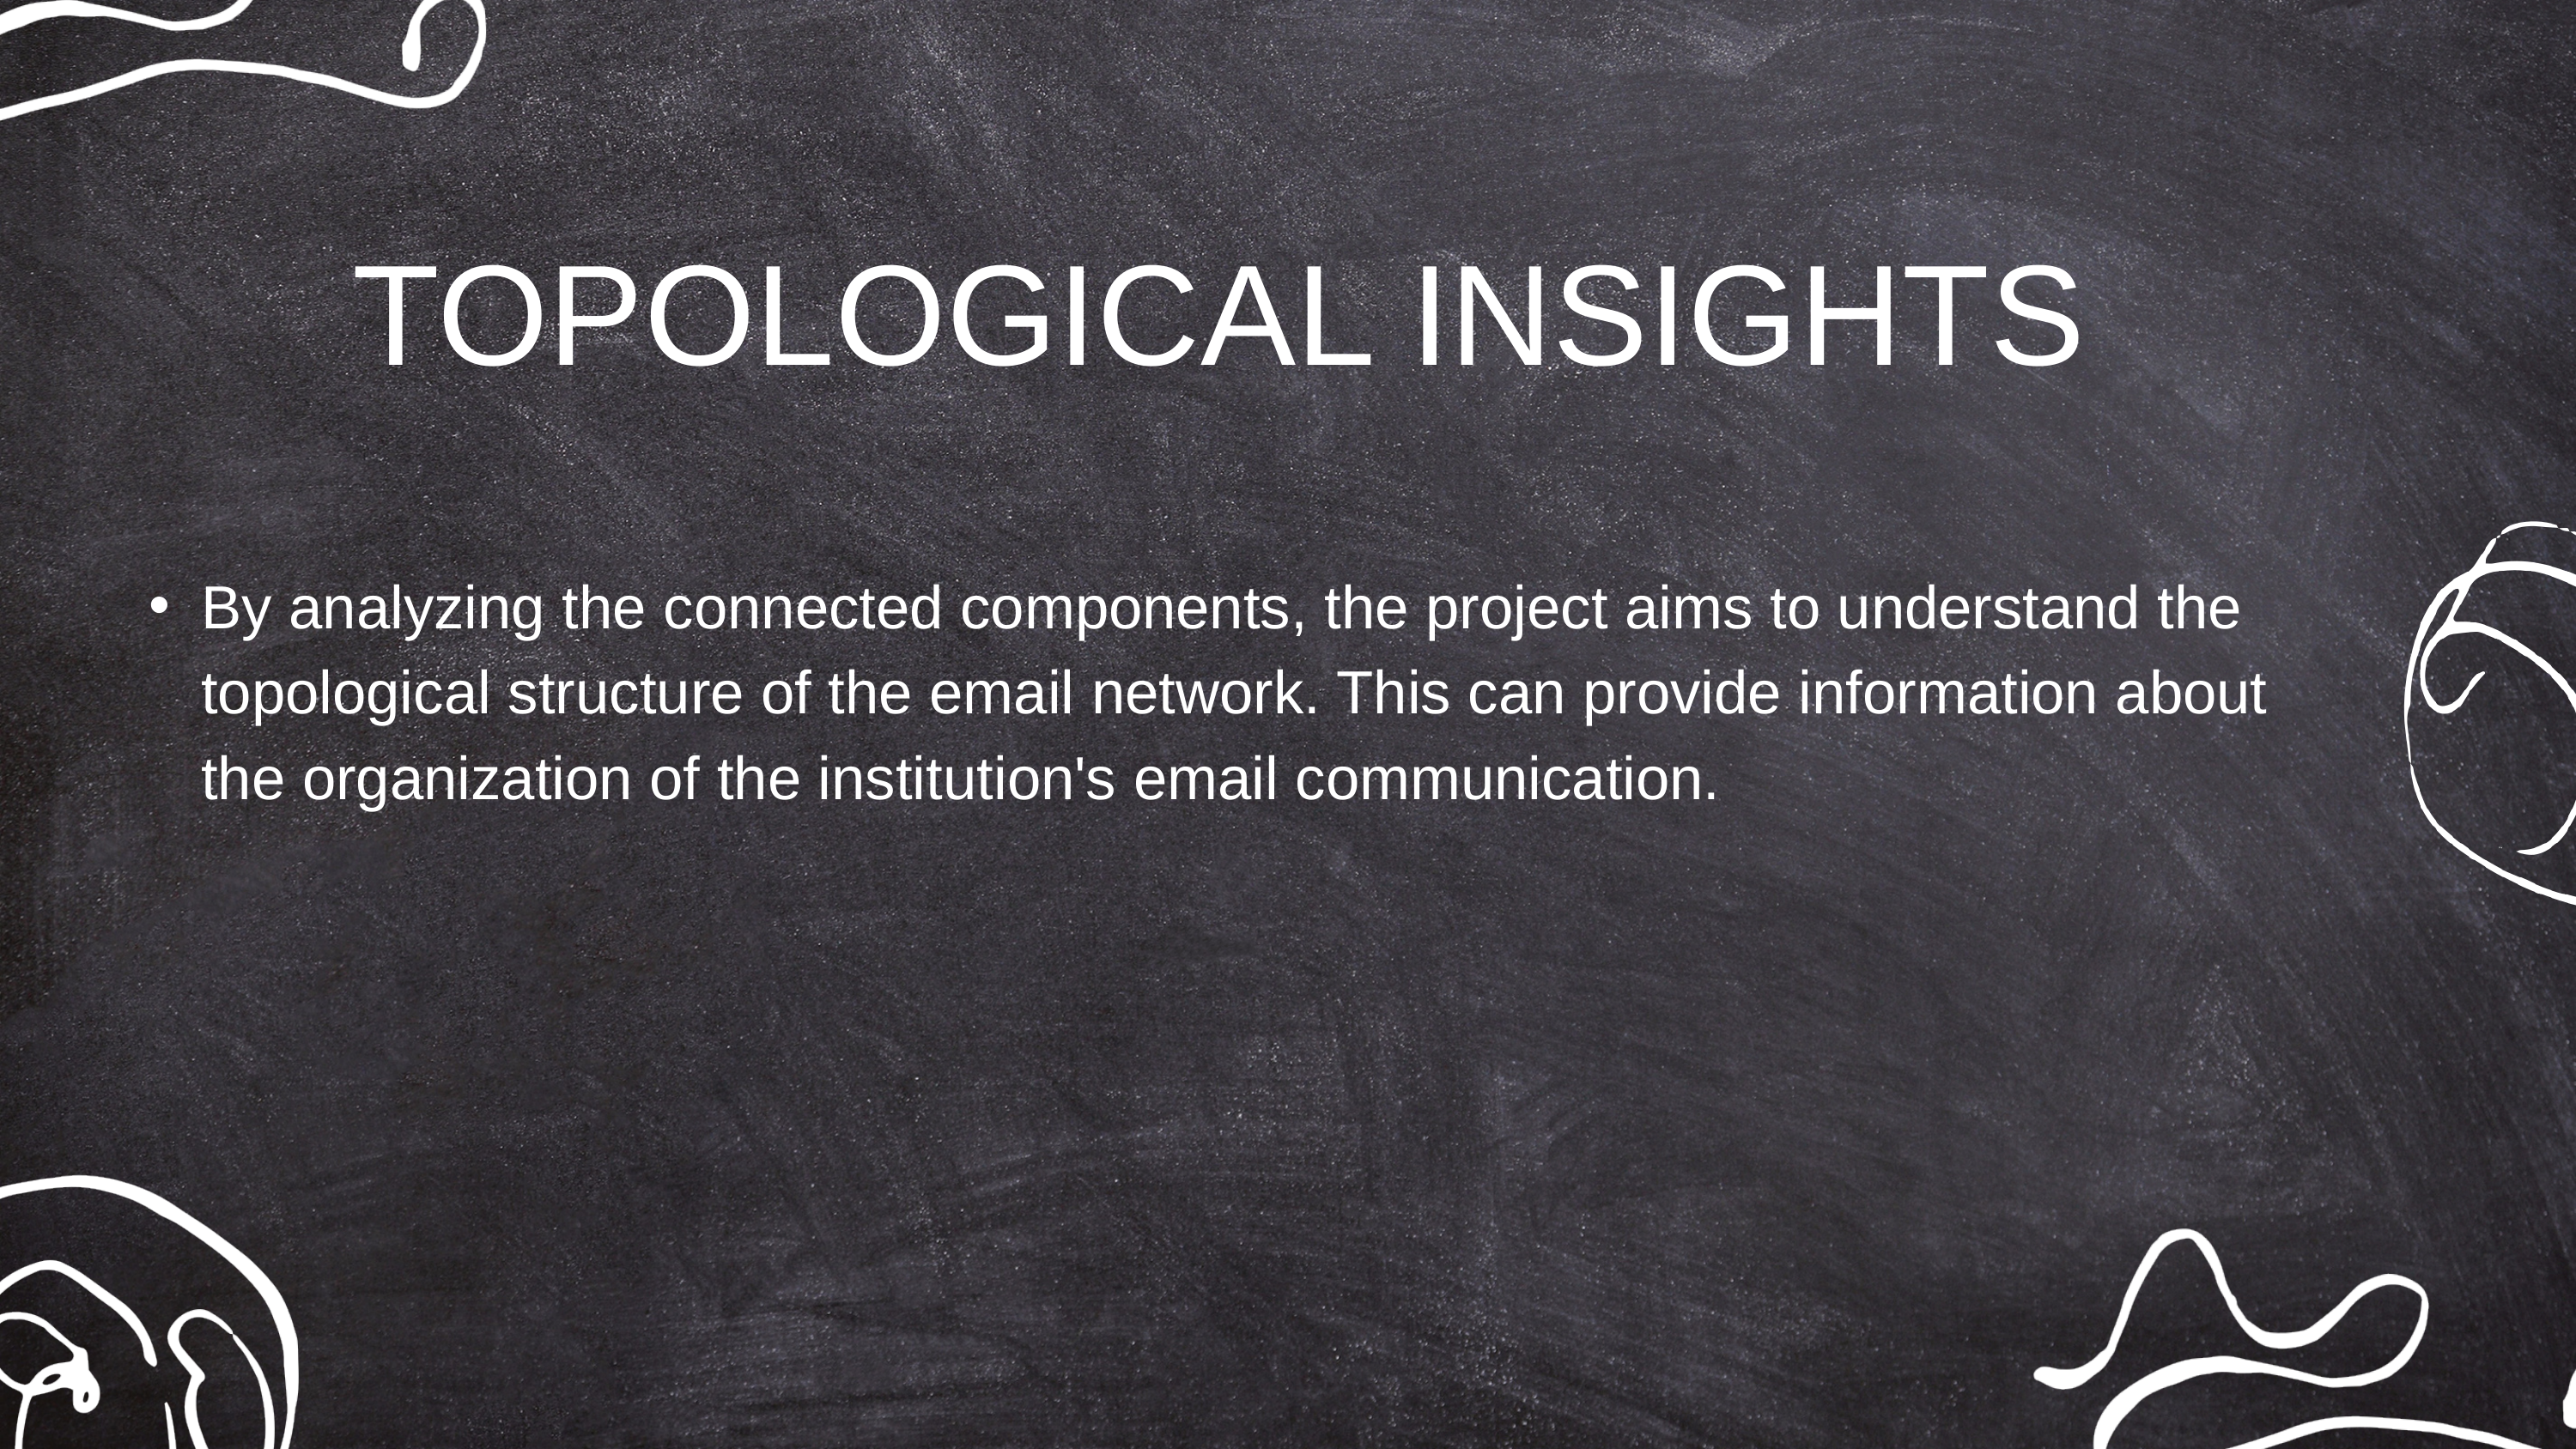

TOPOLOGICAL INSIGHTS

By analyzing the connected components, the project aims to understand the topological structure of the email network. This can provide information about the organization of the institution's email communication.